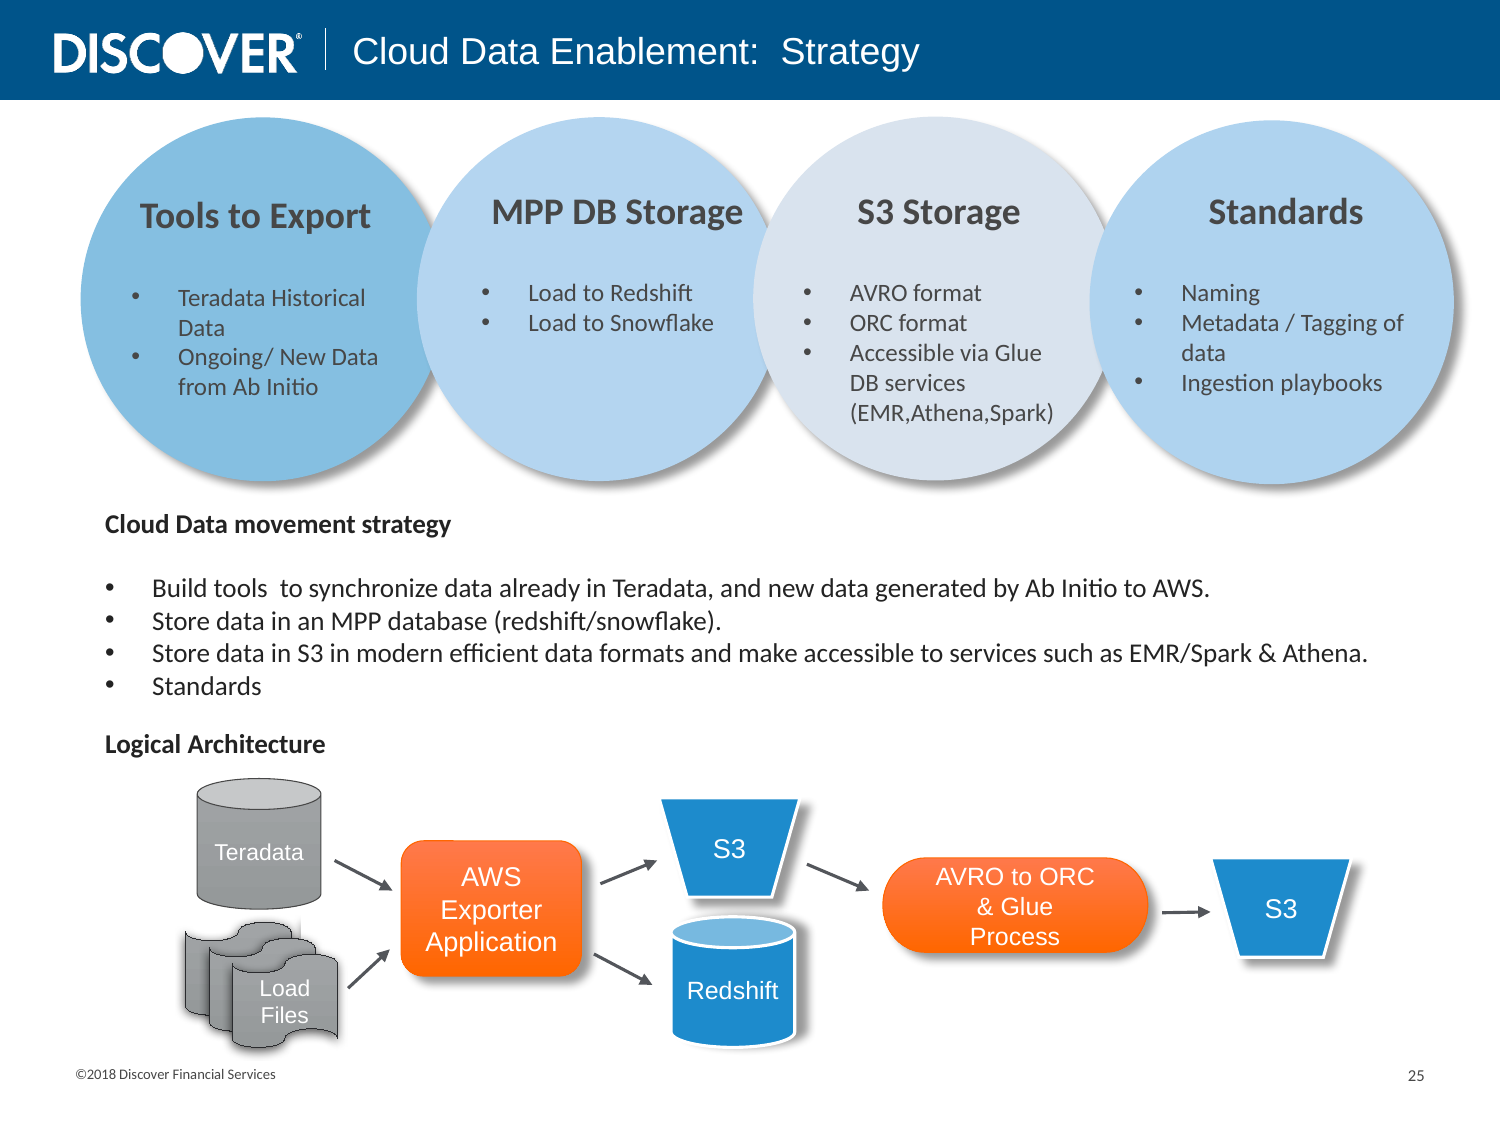

Cloud Data Enablement:  Strategy

MPP DB Storage

Load to Redshift
Load to Snowflake
S3 Storage

AVRO format
ORC format
Accessible via Glue DB services (EMR,Athena,Spark)
Standards

Naming
Metadata / Tagging of data
Ingestion playbooks
 Tools to Export

Teradata Historical Data
Ongoing/ New Data from Ab Initio
Cloud Data movement strategy

Build tools  to synchronize data already in Teradata, and new data generated by Ab Initio to AWS.
Store data in an MPP database (redshift/snowflake).
Store data in S3 in modern efficient data formats and make accessible to services such as EMR/Spark & Athena.
Standards
Logical Architecture
Teradata
S3
AWS
Exporter Application
S3
AVRO to ORC
& Glue
Process
Redshift

Load
Files
©2018 Discover Financial Services
25